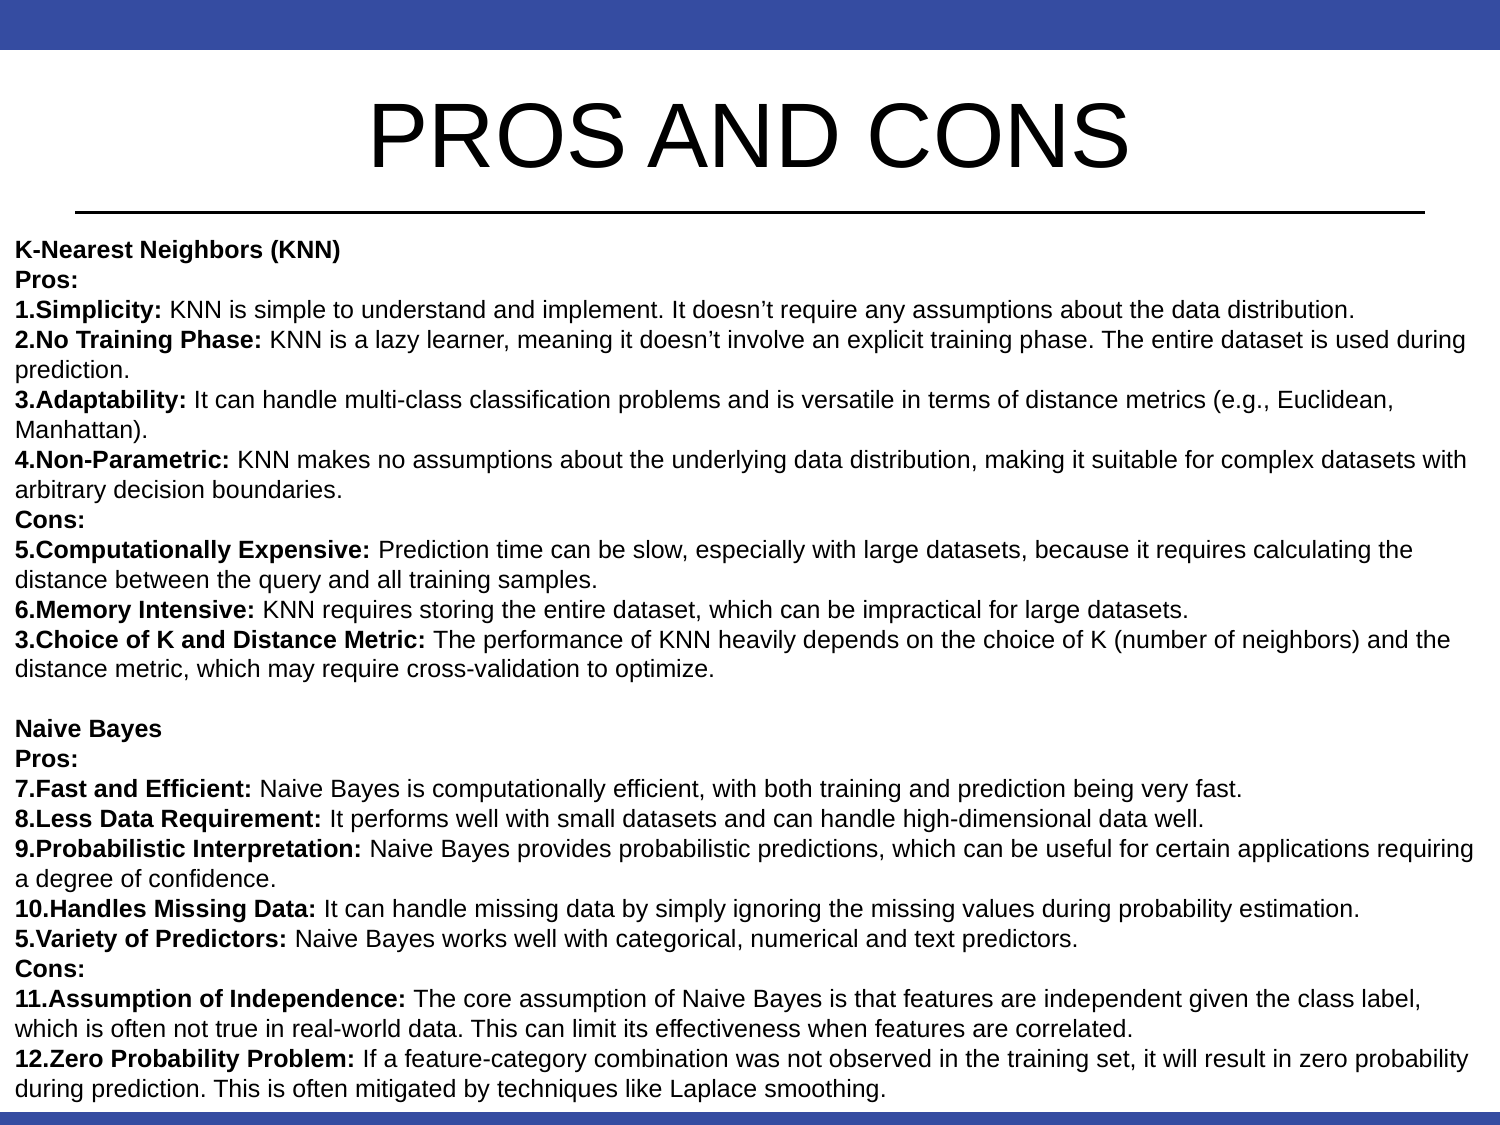

# PROS AND CONS
K-Nearest Neighbors (KNN)
Pros:
Simplicity: KNN is simple to understand and implement. It doesn’t require any assumptions about the data distribution.
No Training Phase: KNN is a lazy learner, meaning it doesn’t involve an explicit training phase. The entire dataset is used during prediction.
Adaptability: It can handle multi-class classification problems and is versatile in terms of distance metrics (e.g., Euclidean, Manhattan).
Non-Parametric: KNN makes no assumptions about the underlying data distribution, making it suitable for complex datasets with arbitrary decision boundaries.
Cons:
Computationally Expensive: Prediction time can be slow, especially with large datasets, because it requires calculating the distance between the query and all training samples.
Memory Intensive: KNN requires storing the entire dataset, which can be impractical for large datasets.
3.Choice of K and Distance Metric: The performance of KNN heavily depends on the choice of K (number of neighbors) and the distance metric, which may require cross-validation to optimize.

Naive Bayes
Pros:
Fast and Efficient: Naive Bayes is computationally efficient, with both training and prediction being very fast.
Less Data Requirement: It performs well with small datasets and can handle high-dimensional data well.
Probabilistic Interpretation: Naive Bayes provides probabilistic predictions, which can be useful for certain applications requiring a degree of confidence.
Handles Missing Data: It can handle missing data by simply ignoring the missing values during probability estimation.
5.Variety of Predictors: Naive Bayes works well with categorical, numerical and text predictors.
Cons:
Assumption of Independence: The core assumption of Naive Bayes is that features are independent given the class label, which is often not true in real-world data. This can limit its effectiveness when features are correlated.
Zero Probability Problem: If a feature-category combination was not observed in the training set, it will result in zero probability during prediction. This is often mitigated by techniques like Laplace smoothing.